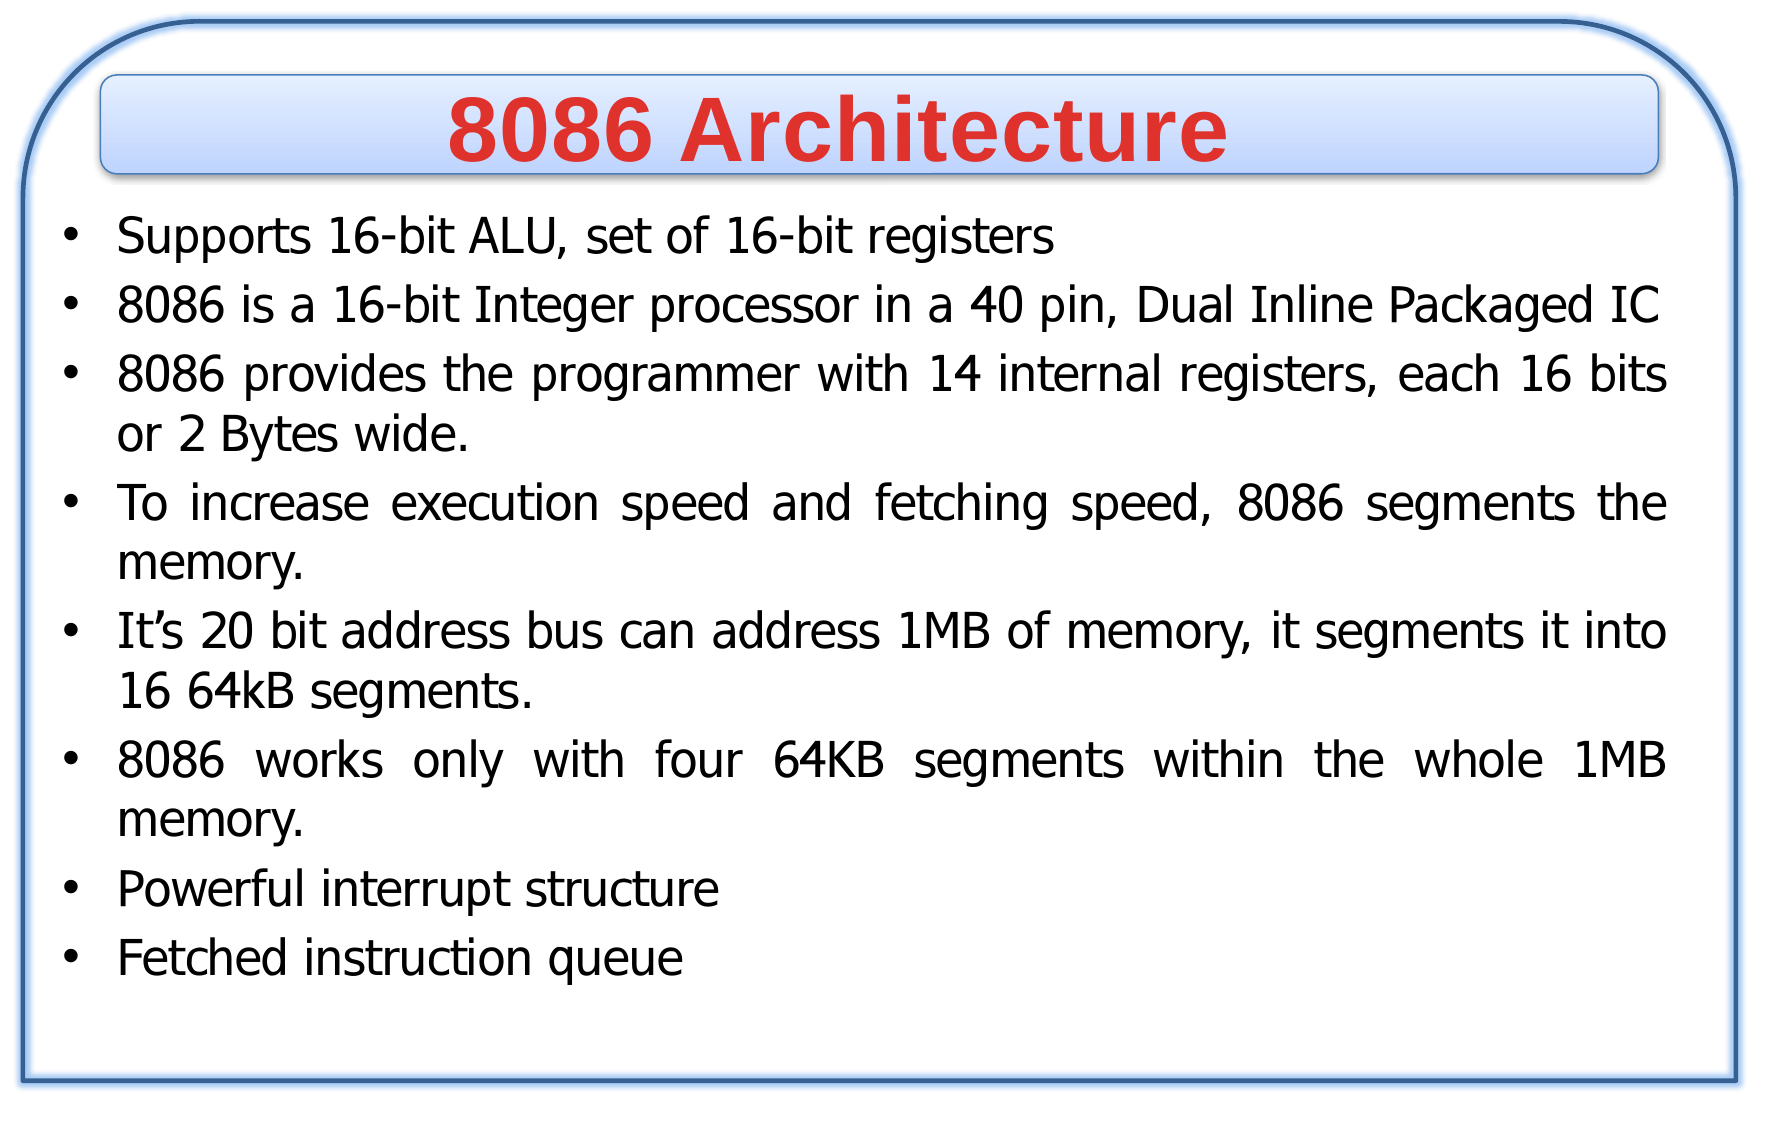

8086 Architecture
Supports 16-bit ALU, set of 16-bit registers
8086 is a 16-bit Integer processor in a 40 pin, Dual Inline Packaged IC
8086 provides the programmer with 14 internal registers, each 16 bits or 2 Bytes wide.
To increase execution speed and fetching speed, 8086 segments the memory.
It’s 20 bit address bus can address 1MB of memory, it segments it into 16 64kB segments.
8086 works only with four 64KB segments within the whole 1MB memory.
Powerful interrupt structure
Fetched instruction queue